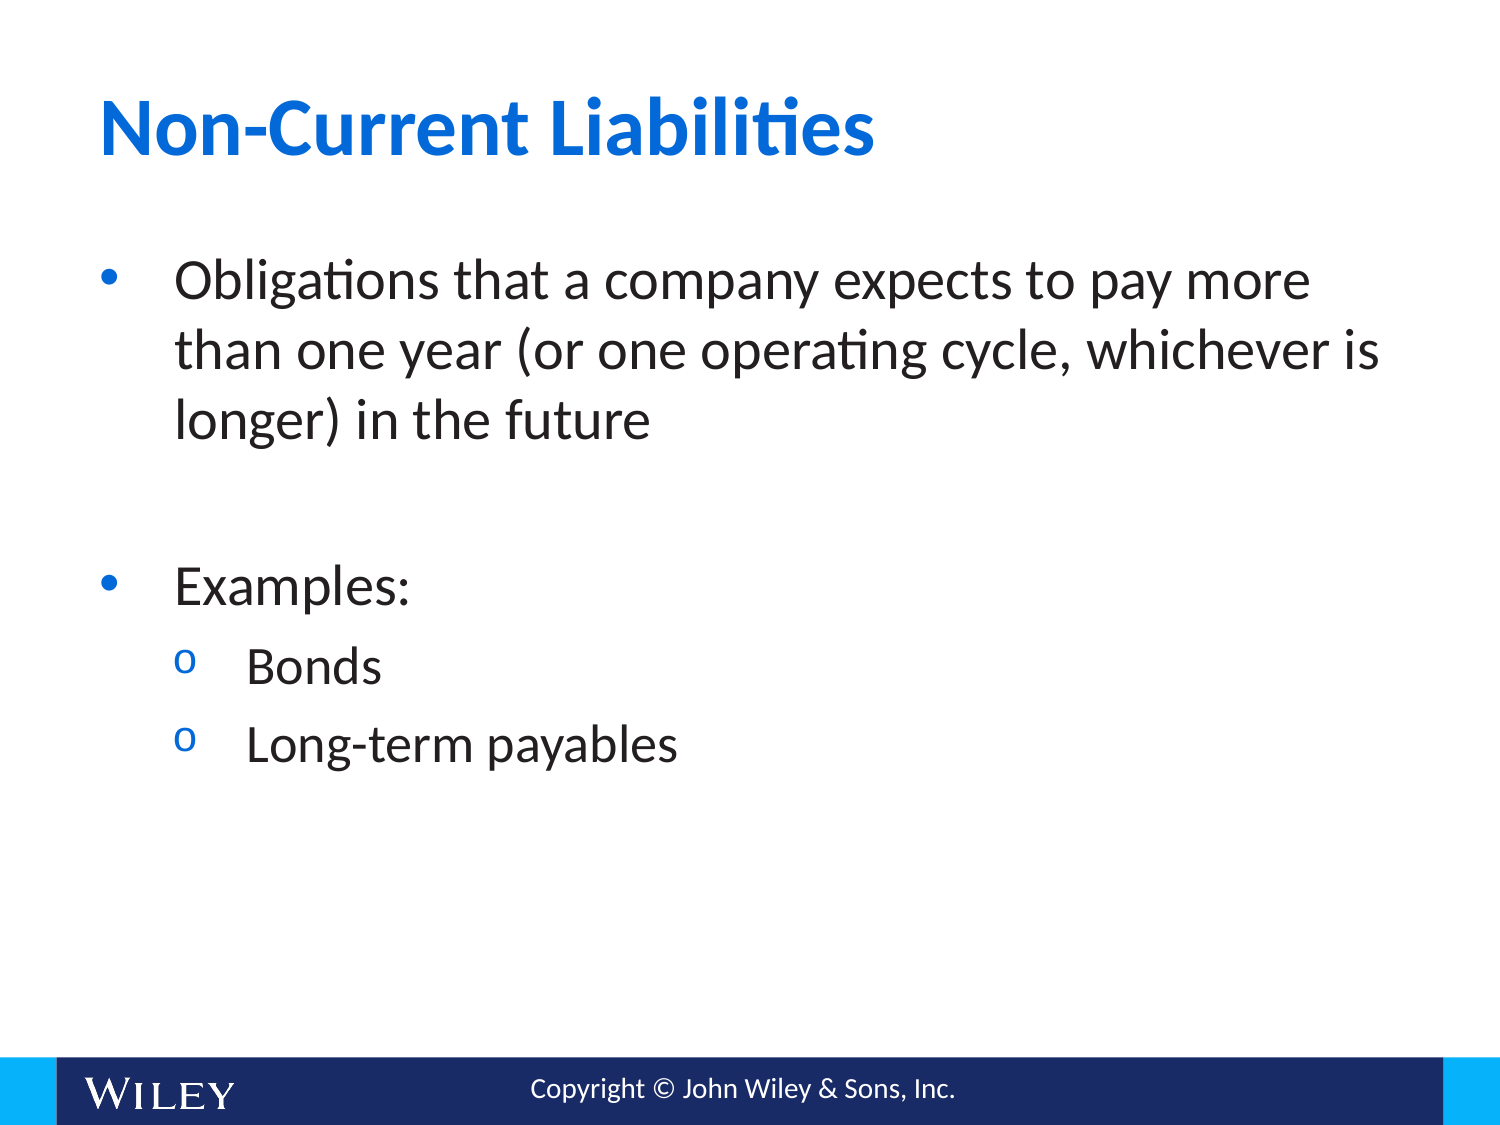

# Non-Current Liabilities
Obligations that a company expects to pay more than one year (or one operating cycle, whichever is longer) in the future

Examples:
Bonds
Long-term payables